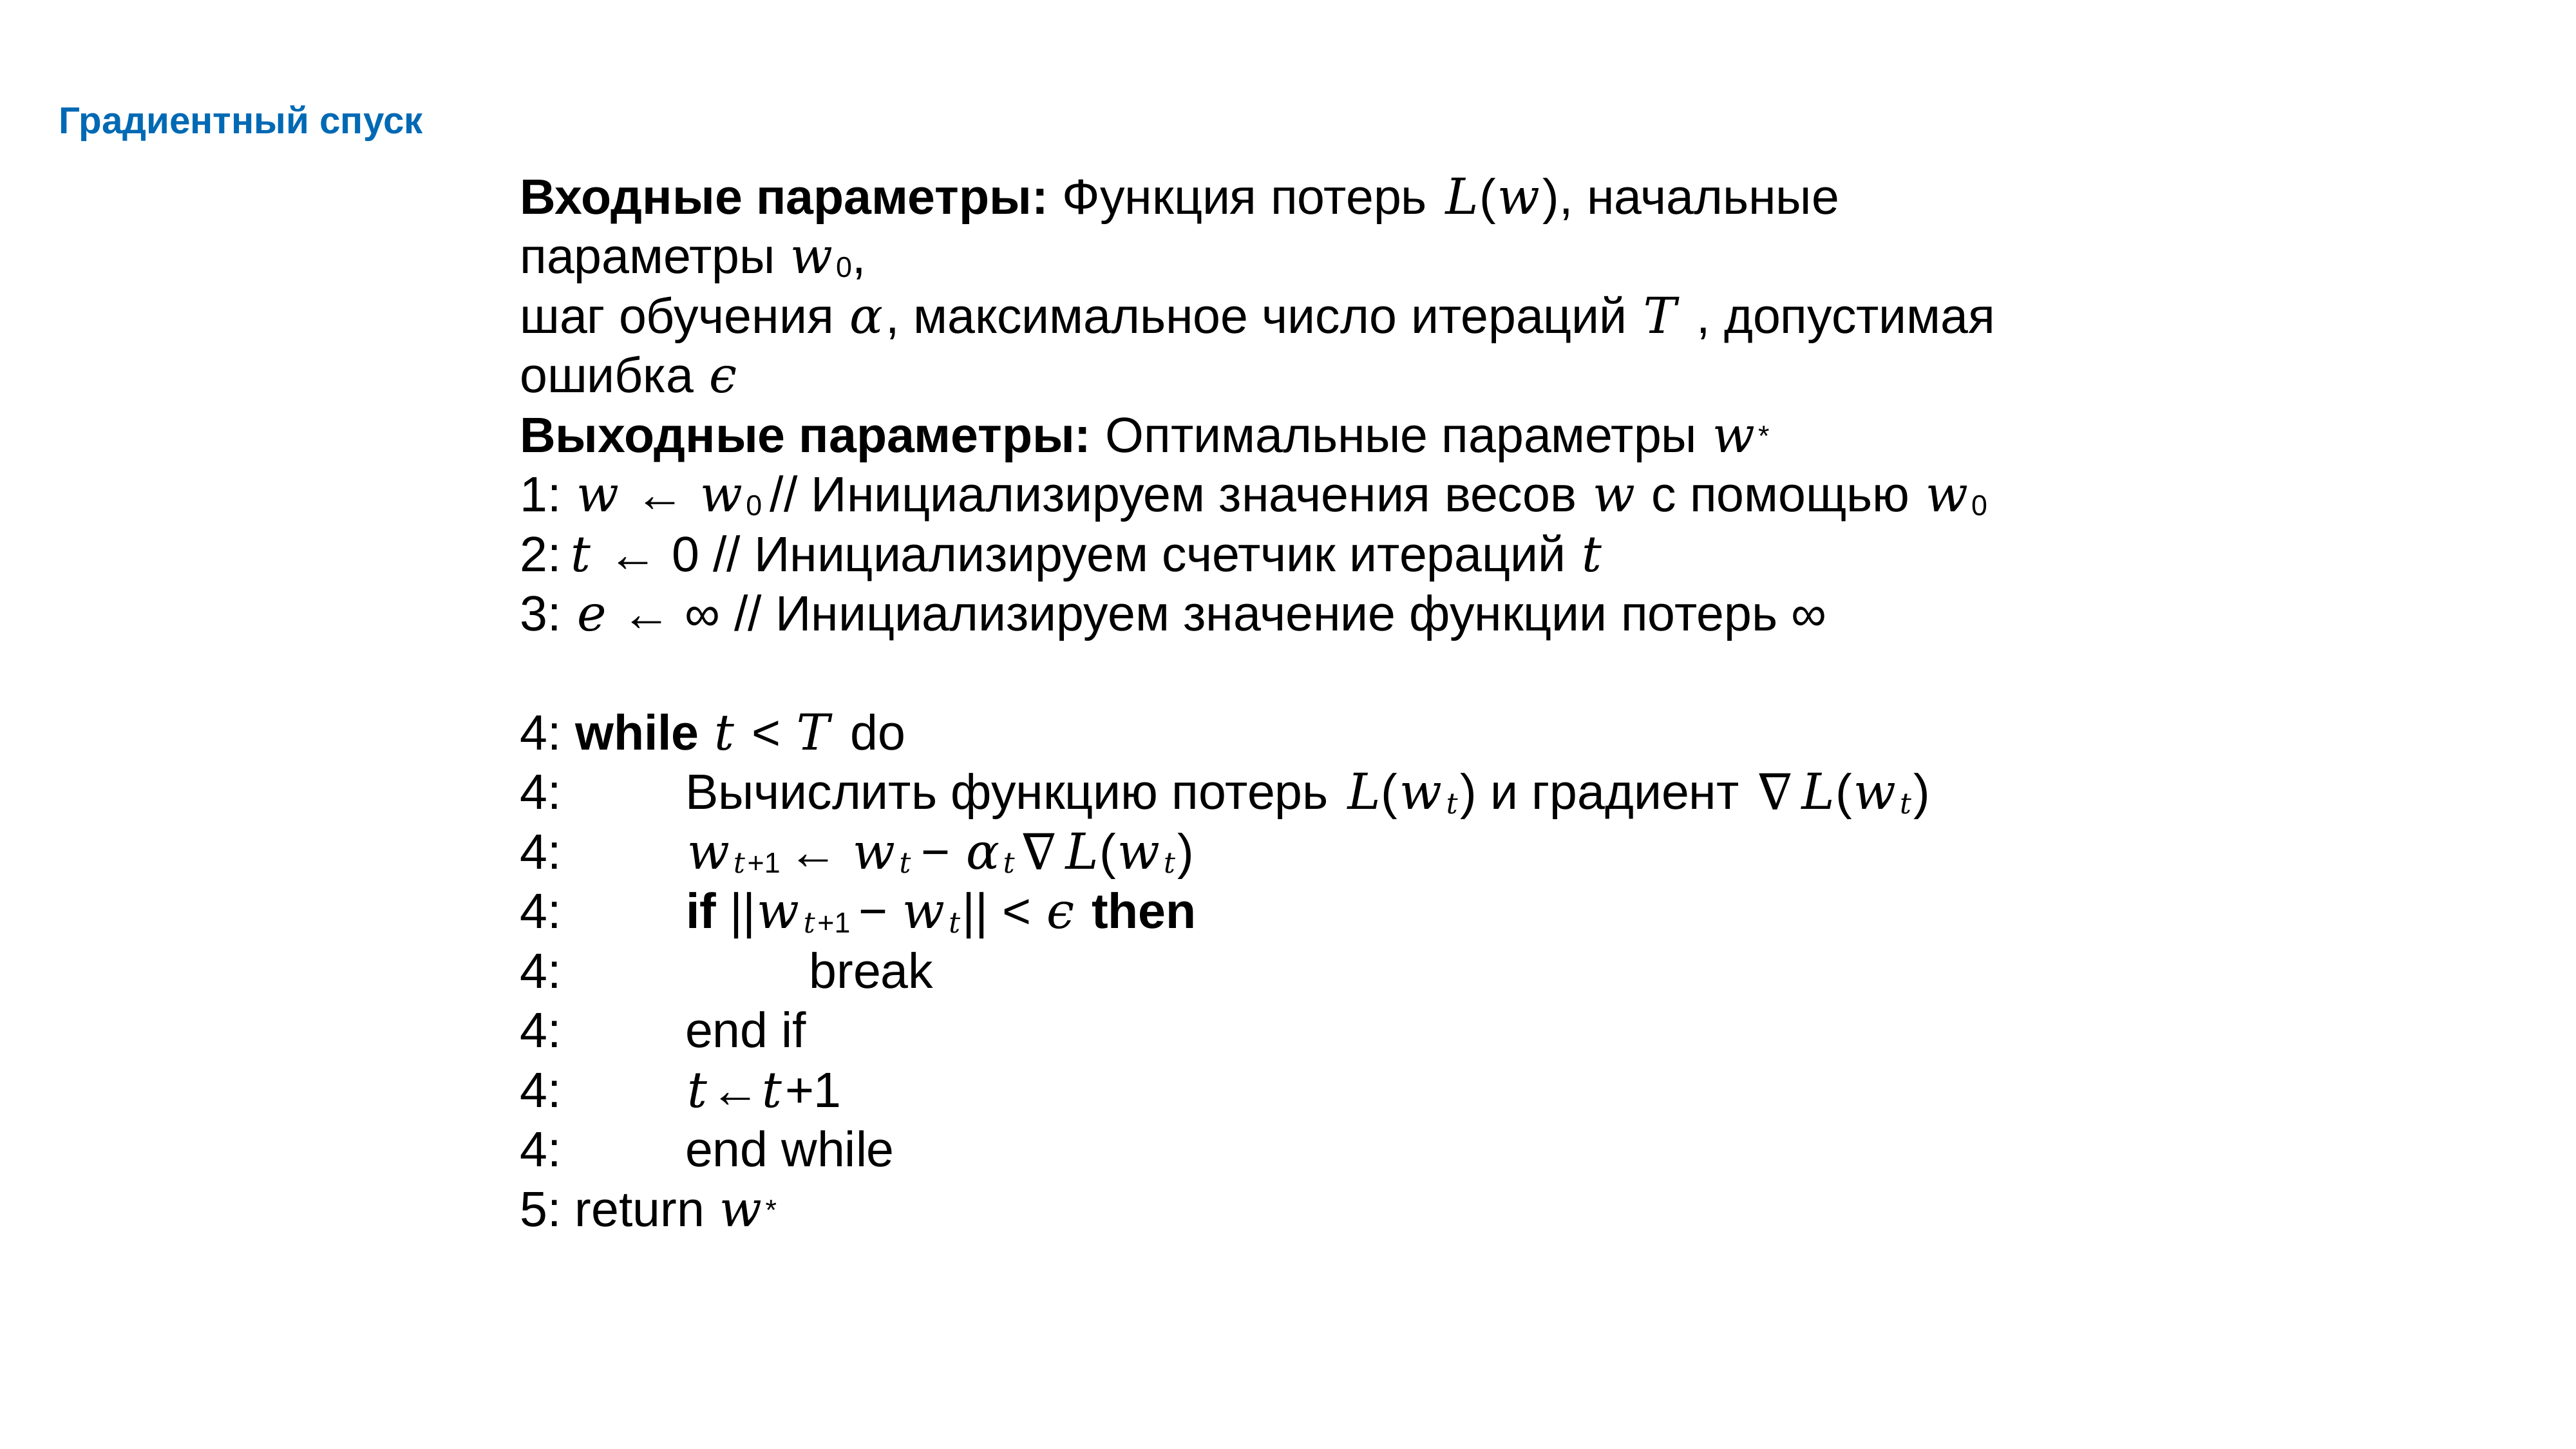

Градиентный спуск
Входные параметры: Функция потерь 𝐿(𝑤), начальные параметры 𝑤0,
шаг обучения 𝛼, максимальное число итераций 𝑇 , допустимая ошибка 𝜖
Выходные параметры: Оптимальные параметры 𝑤*
1: 𝑤 ← 𝑤0 // Инициализируем значения весов 𝑤 с помощью 𝑤0
2: 𝑡 ← 0 // Инициализируем счетчик итераций 𝑡
3: 𝑒 ← ∞ // Инициализируем значение функции потерь ∞

4: while 𝑡 < 𝑇 do
4:         Вычислить функцию потерь 𝐿(𝑤𝑡) и градиент ∇𝐿(𝑤𝑡)
4:         𝑤𝑡+1 ← 𝑤𝑡 − 𝛼𝑡∇𝐿(𝑤𝑡)
4:         if ||𝑤𝑡+1 − 𝑤𝑡|| < 𝜖 then
4:                  break
4:         end if
4:         𝑡←𝑡+1
4:         end while
5: return 𝑤*